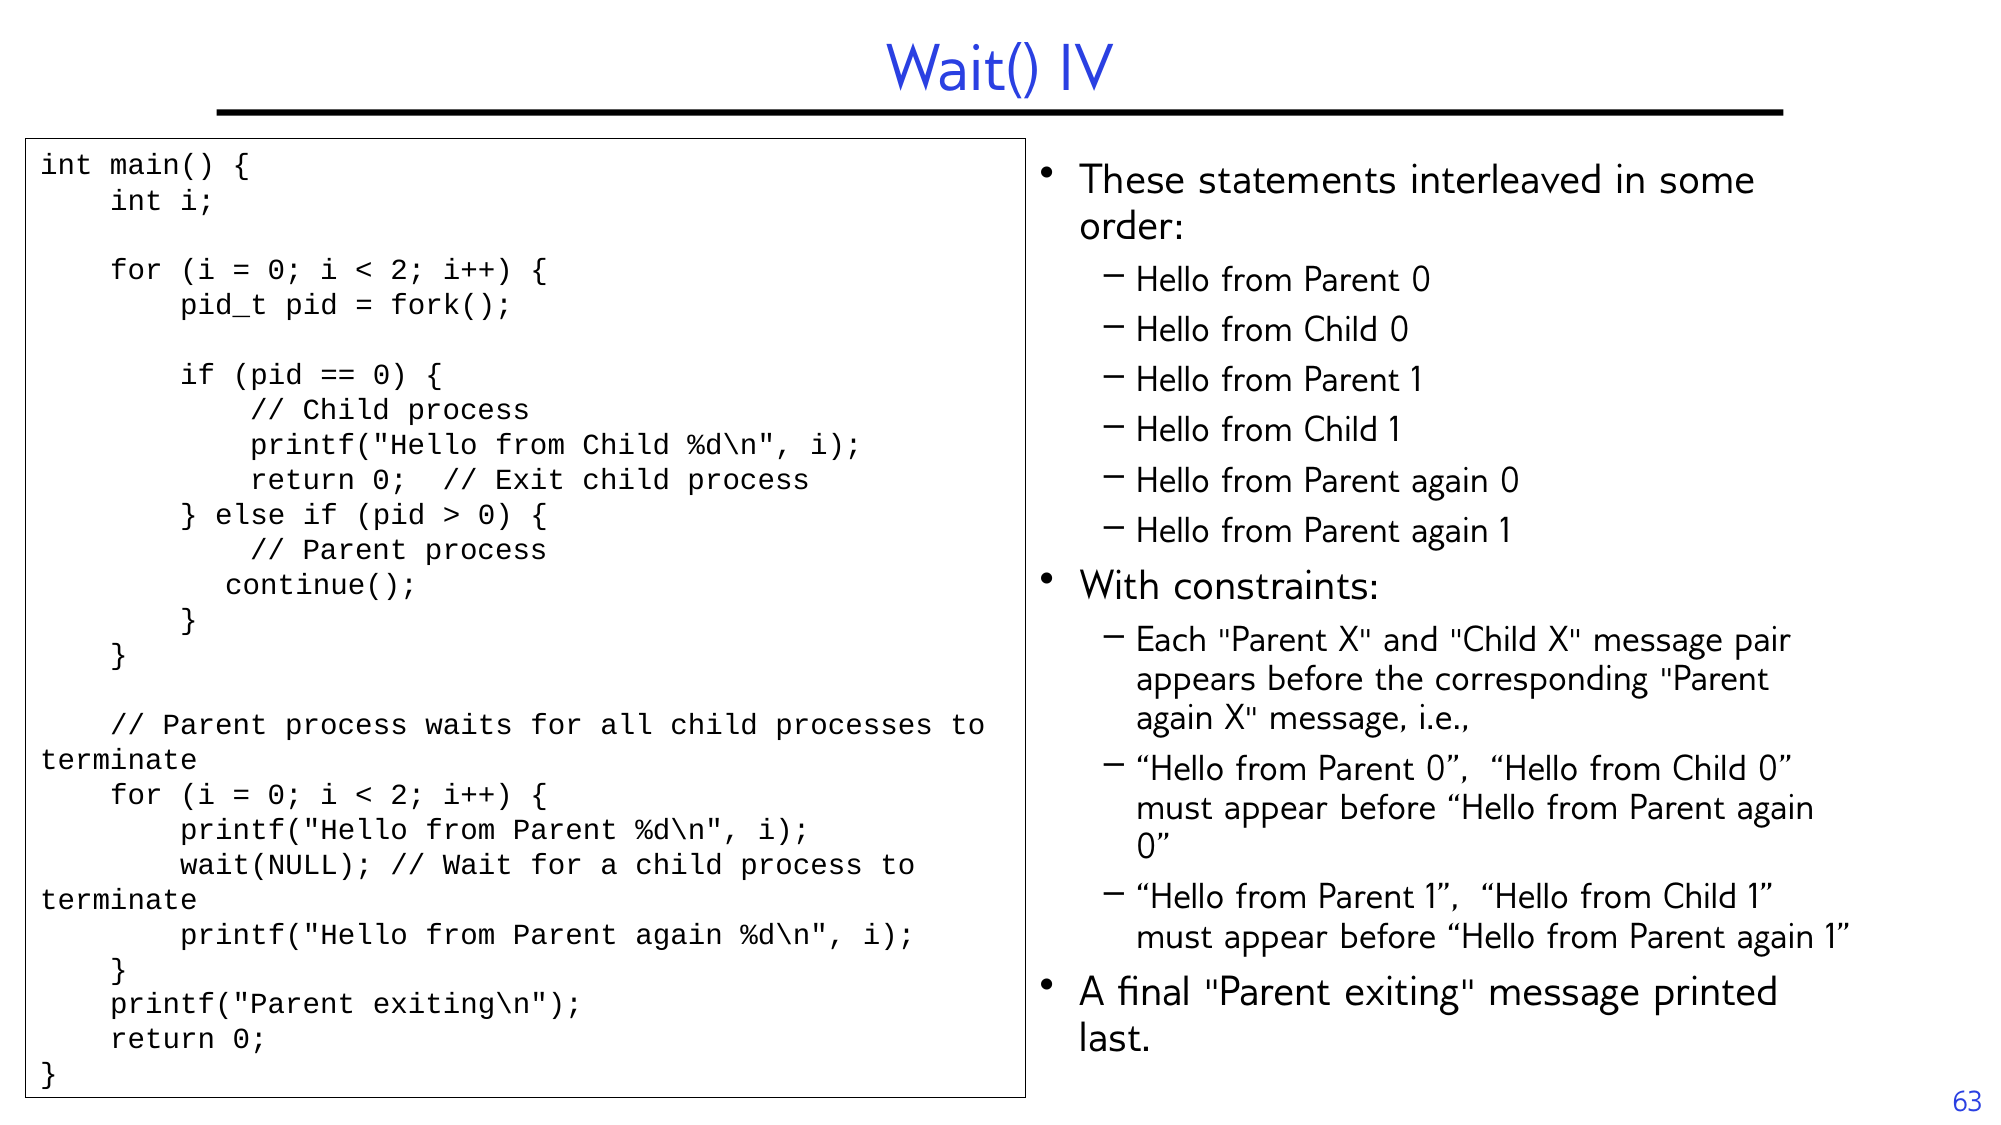

# Wait() IV
int main() {
    int i;

    for (i = 0; i < 2; i++) {
        pid_t pid = fork();

        if (pid == 0) {
            // Child process
            printf("Hello from Child %d\n", i);
            return 0;  // Exit child process
        } else if (pid > 0) {
            // Parent process
	  continue();
        }
    }

    // Parent process waits for all child processes to terminate
    for (i = 0; i < 2; i++) {
        printf("Hello from Parent %d\n", i);
        wait(NULL); // Wait for a child process to terminate
        printf("Hello from Parent again %d\n", i);
    }
    printf("Parent exiting\n");
    return 0;
}
These statements interleaved in some order:
Hello from Parent 0
Hello from Child 0
Hello from Parent 1
Hello from Child 1
Hello from Parent again 0
Hello from Parent again 1
With constraints:
Each "Parent X" and "Child X" message pair appears before the corresponding "Parent again X" message, i.e.,
“Hello from Parent 0”,  “Hello from Child 0” must appear before “Hello from Parent again 0”
“Hello from Parent 1”,  “Hello from Child 1” must appear before “Hello from Parent again 1”
A final "Parent exiting" message printed last.